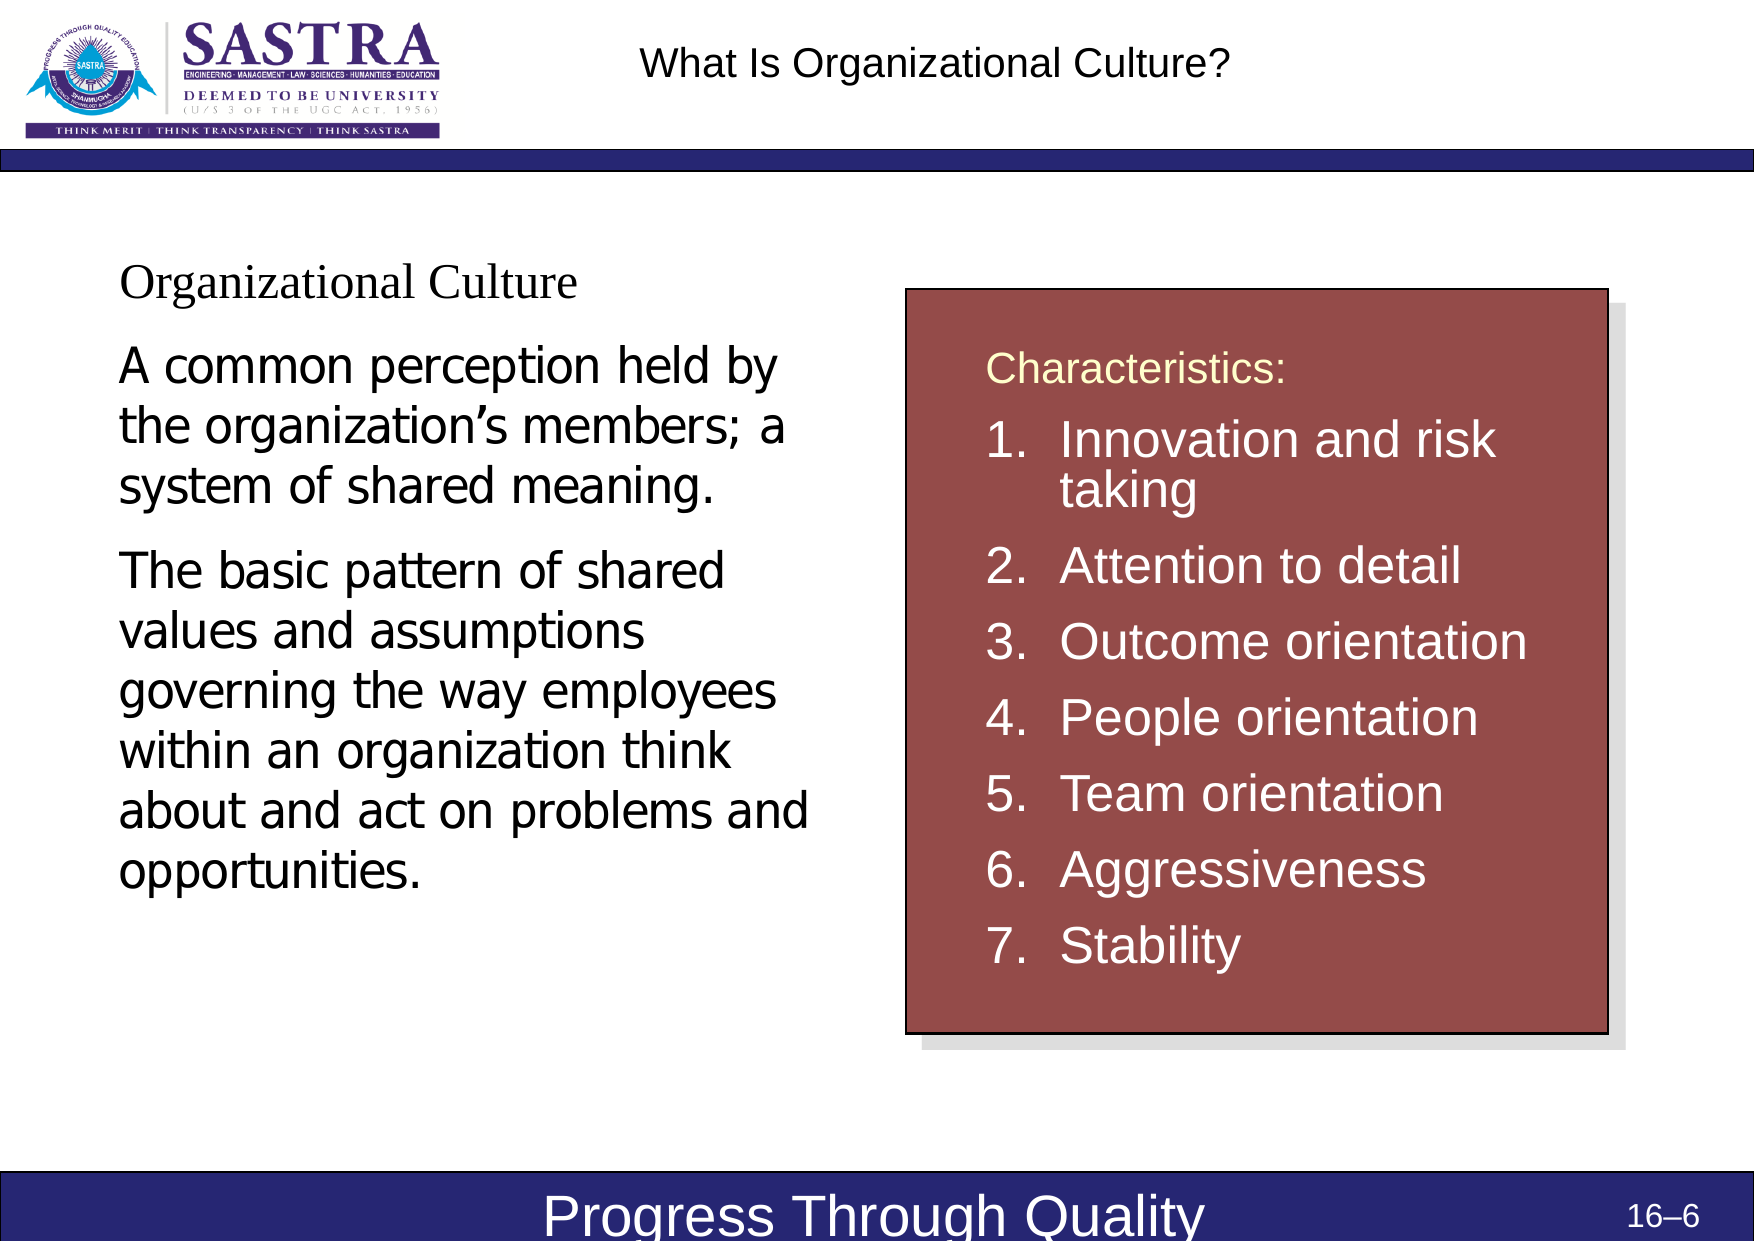

# What Is Organizational Culture?
Organizational Culture
A common perception held by the organization’s members; a system of shared meaning.
The basic pattern of shared values and assumptions governing the way employees within an organization think about and act on problems and opportunities.
Characteristics:
Innovation and risk taking
Attention to detail
Outcome orientation
People orientation
Team orientation
Aggressiveness
Stability
16–6